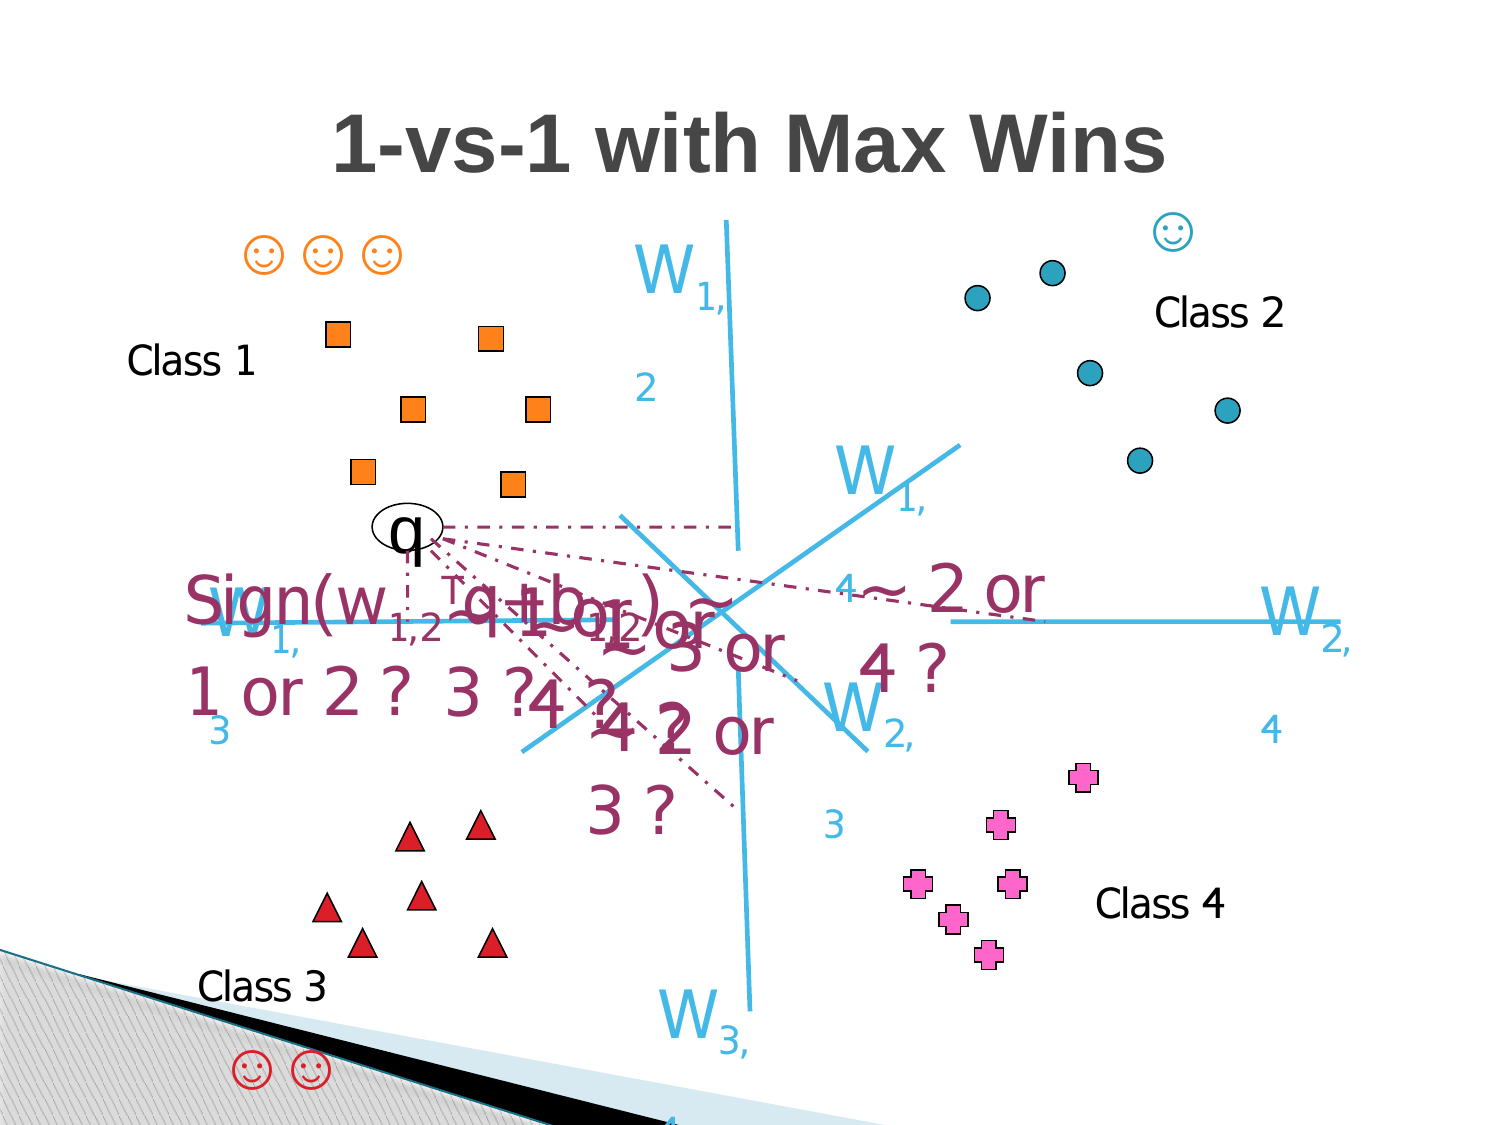

# 1-vs-1 with Max Wins
☺
☺
☺
☺
W1,2

Class 2

Class 1

W1,4

q

W2,3

~ 2 or 4 ?
Sign(w1,2Tq+b1,2) ~ 1 or 2 ?

W2,4

W1,3
~ 1 or 3 ?
~ 1 or 4 ?
~ 3 or 4 ?

W3,4
~ 2 or 3 ?

Class 4

Class 3
☺
☺